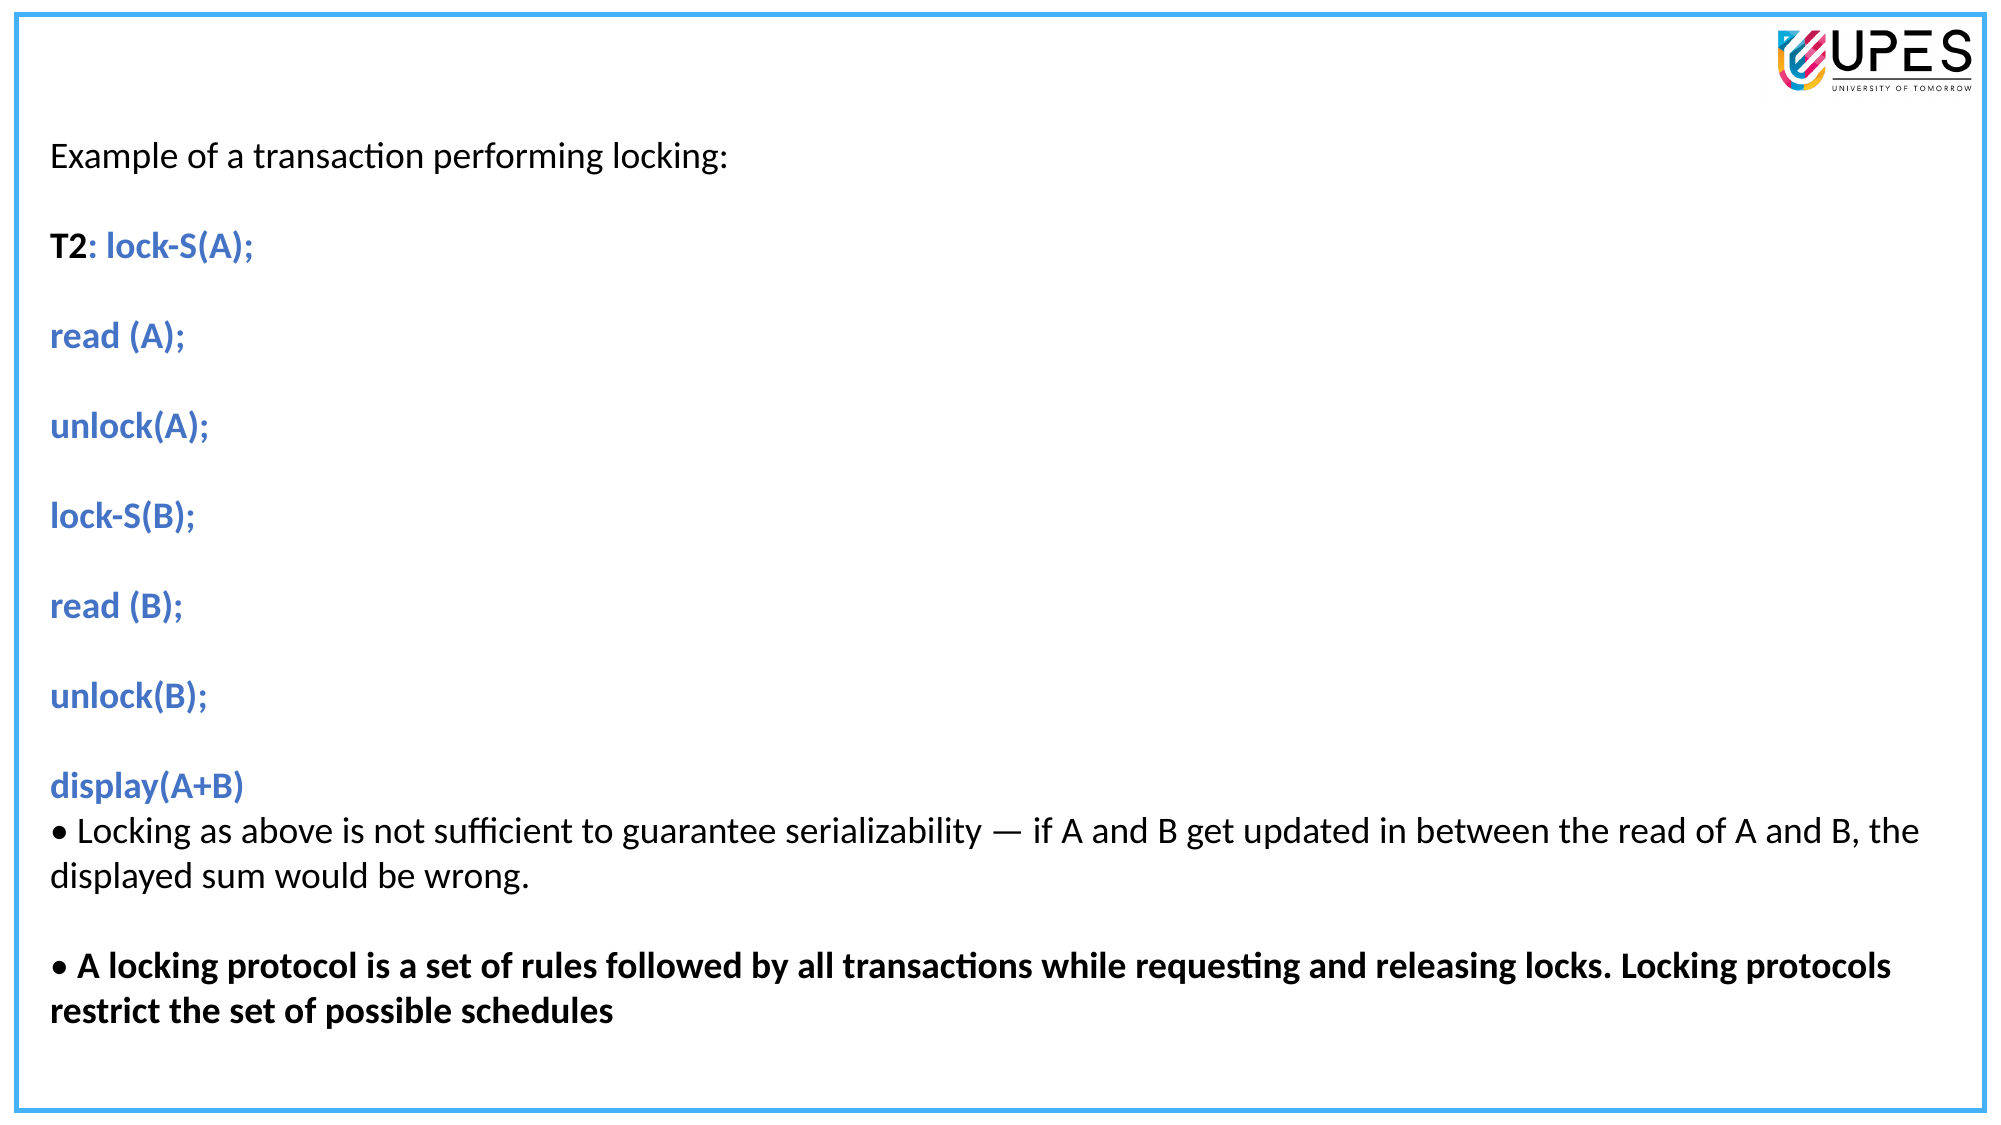

Example of a transaction performing locking:
T2: lock-S(A);
read (A);
unlock(A);
lock-S(B);
read (B);
unlock(B);
display(A+B)
• Locking as above is not sufficient to guarantee serializability — if A and B get updated in between the read of A and B, the displayed sum would be wrong.

• A locking protocol is a set of rules followed by all transactions while requesting and releasing locks. Locking protocols restrict the set of possible schedules